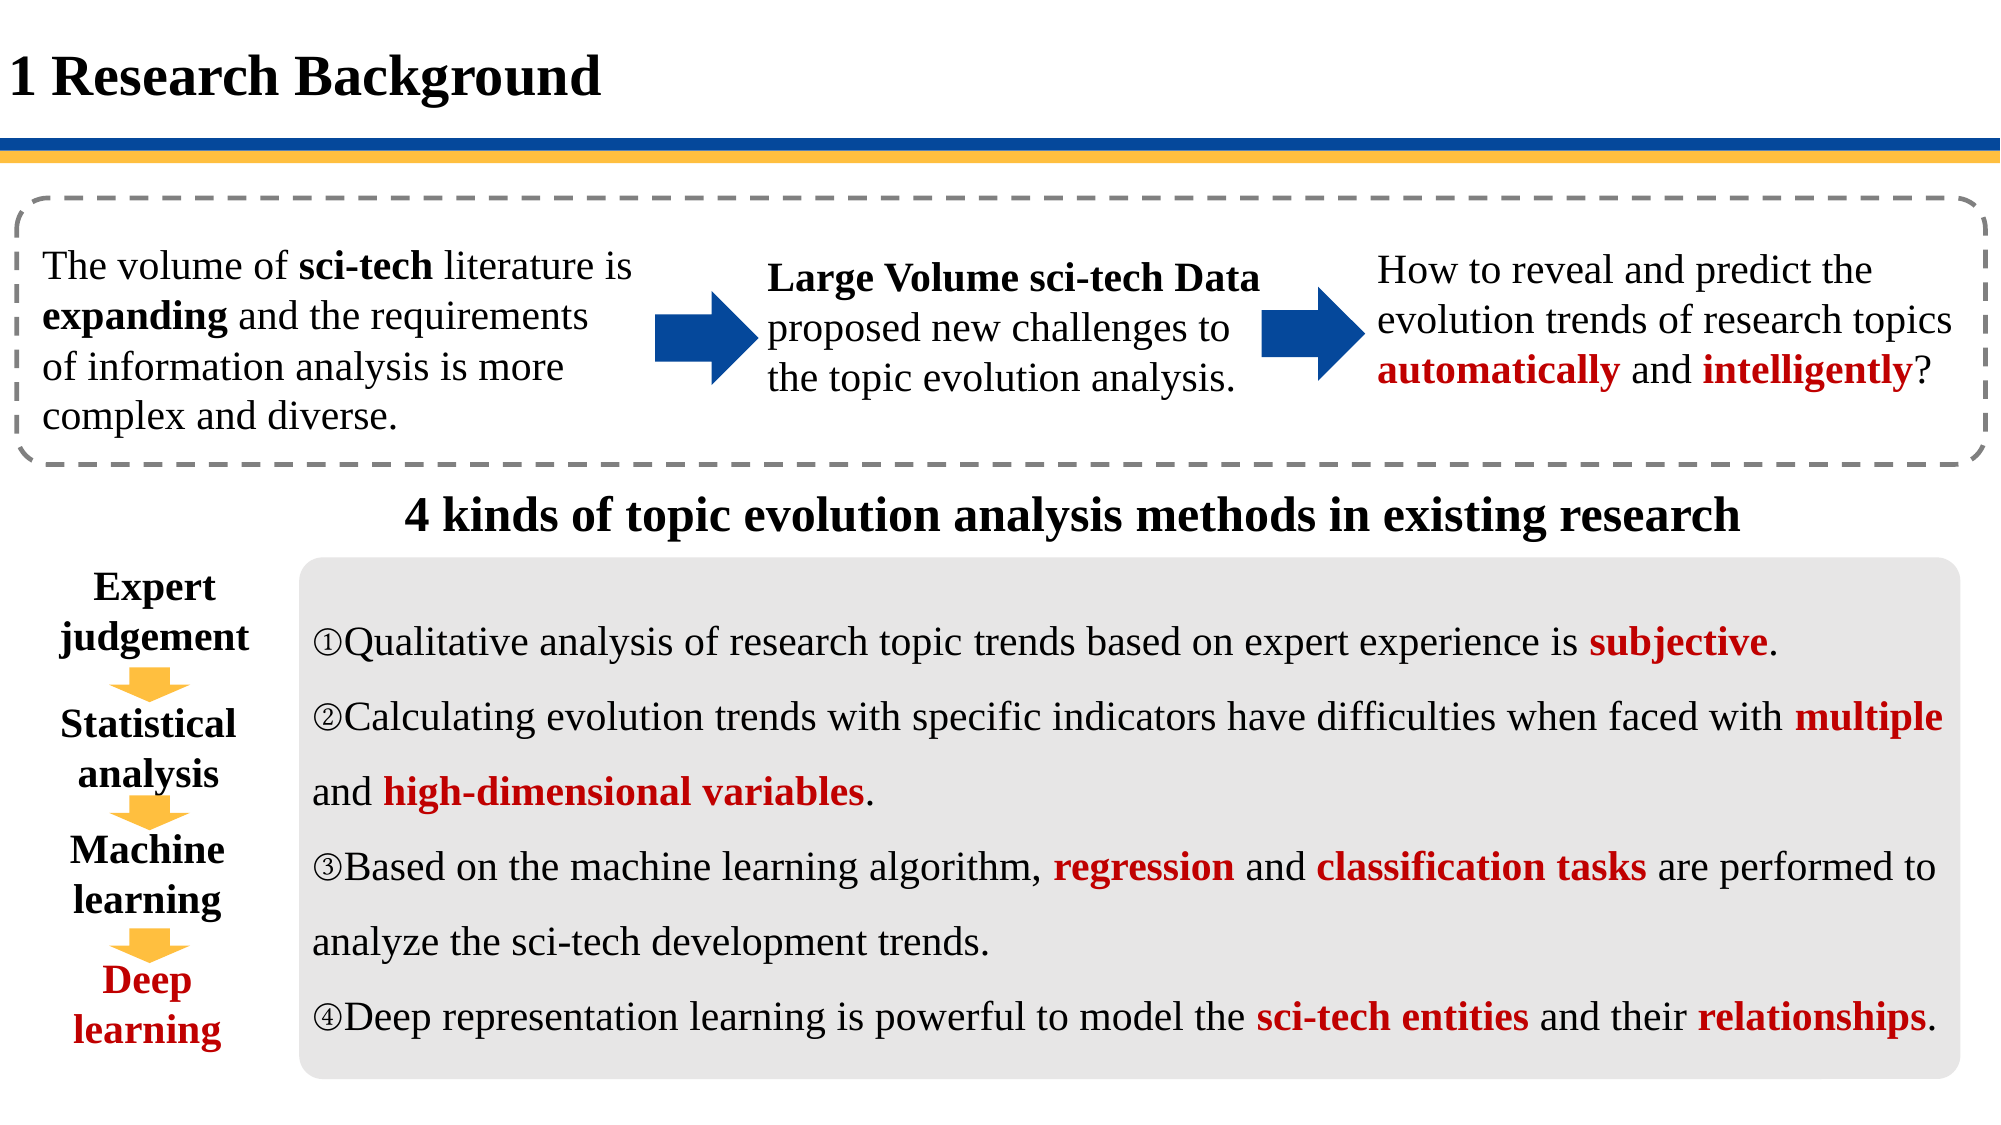

1 Research Background

The volume of sci-tech literature is expanding and the requirements of information analysis is more complex and diverse.
How to reveal and predict the evolution trends of research topics automatically and intelligently?
Large Volume sci-tech Data proposed new challenges to the topic evolution analysis.

4 kinds of topic evolution analysis methods in existing research
Expert judgement
①Qualitative analysis of research topic trends based on expert experience is subjective.
②Calculating evolution trends with specific indicators have difficulties when faced with multiple and high-dimensional variables.
③Based on the machine learning algorithm, regression and classification tasks are performed to analyze the sci-tech development trends.
④Deep representation learning is powerful to model the sci-tech entities and their relationships.

Statistical analysis

Machine learning

Deep
learning